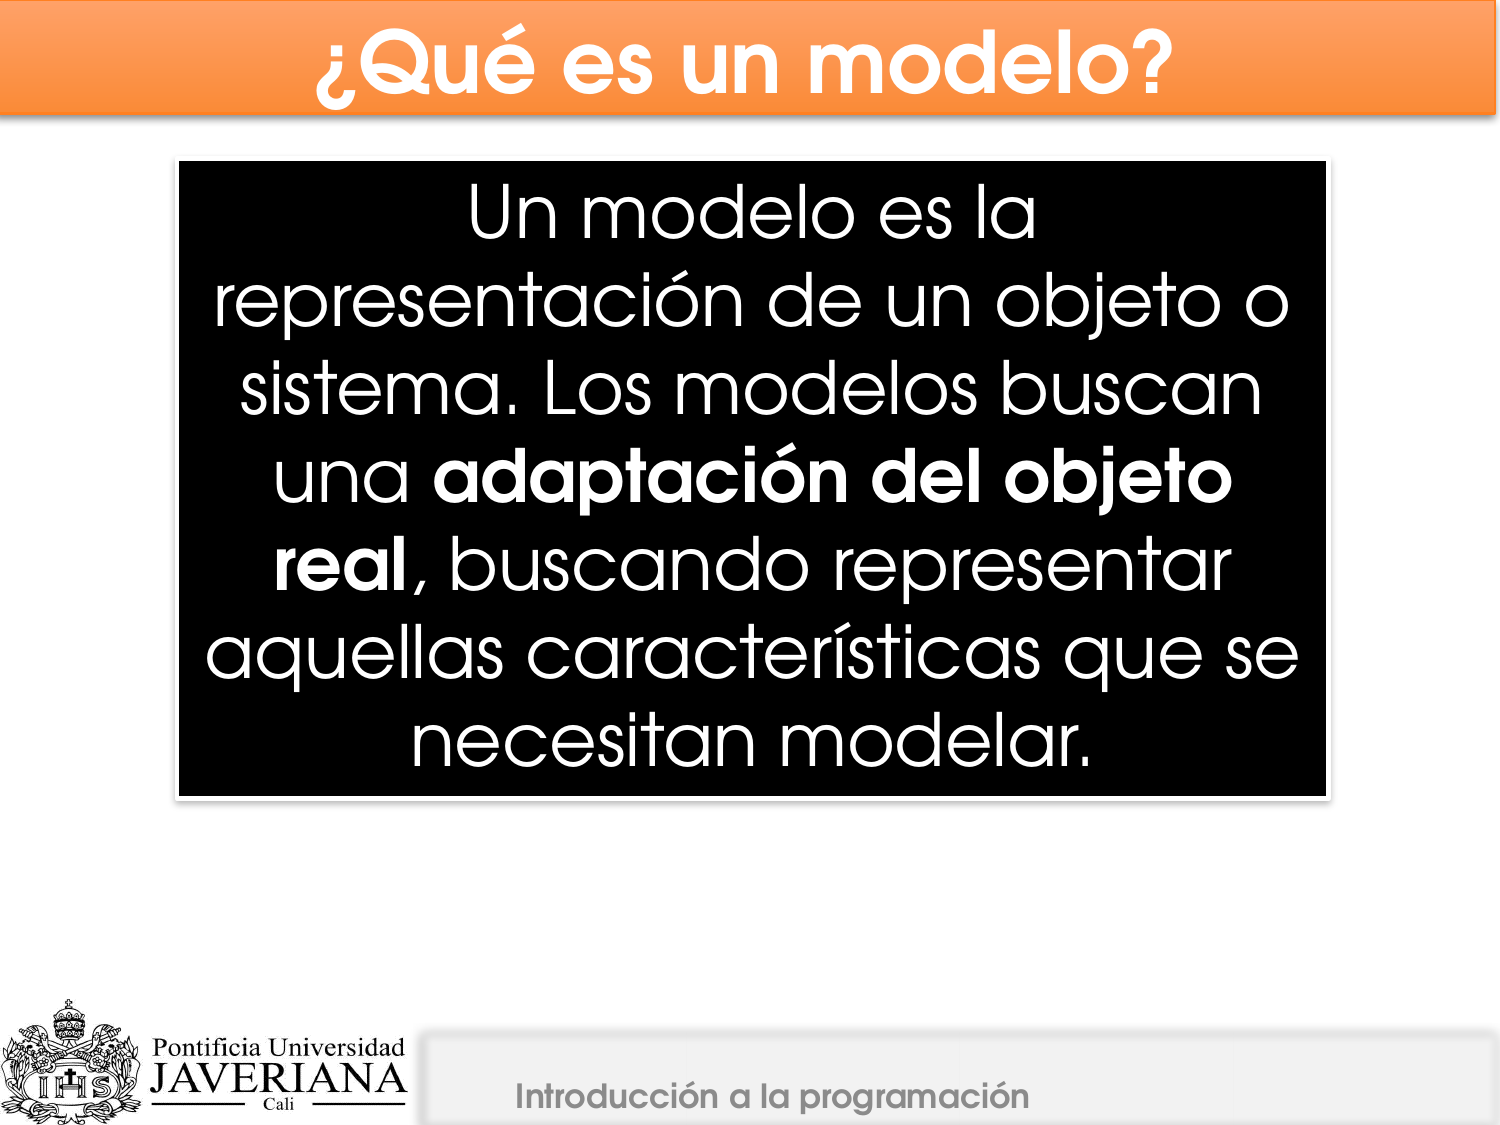

¿Qué es un modelo?

Un modelo es la representación de un objeto o sistema. Los modelos buscan una adaptación del objeto real, buscando representar aquellas características que se necesitan modelar.

Introducción a la programación